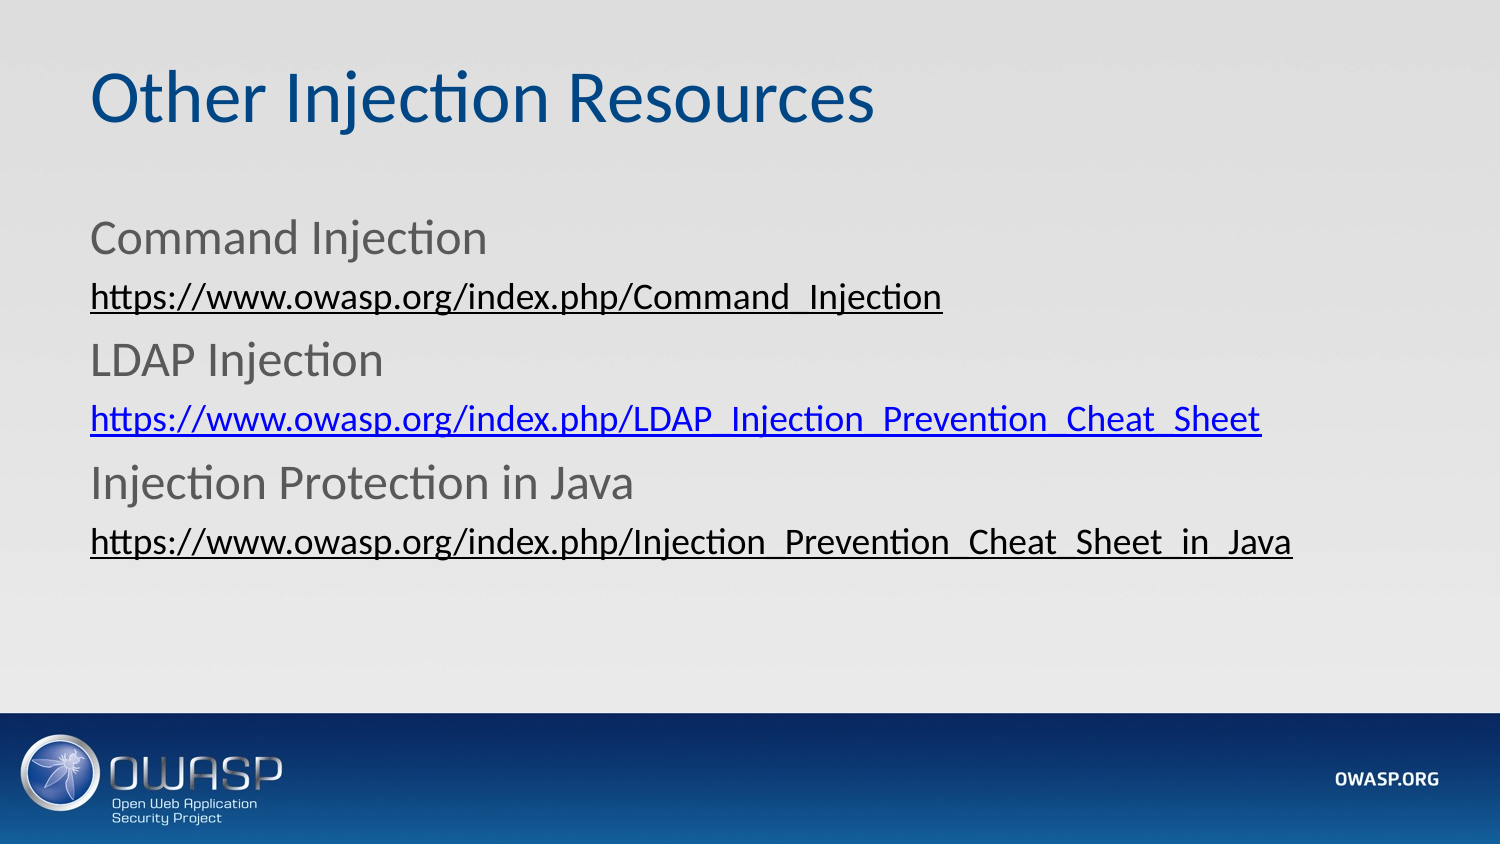

# Other Injection Resources
Command Injection
https://www.owasp.org/index.php/Command_Injection
LDAP Injection
https://www.owasp.org/index.php/LDAP_Injection_Prevention_Cheat_Sheet
Injection Protection in Java
https://www.owasp.org/index.php/Injection_Prevention_Cheat_Sheet_in_Java